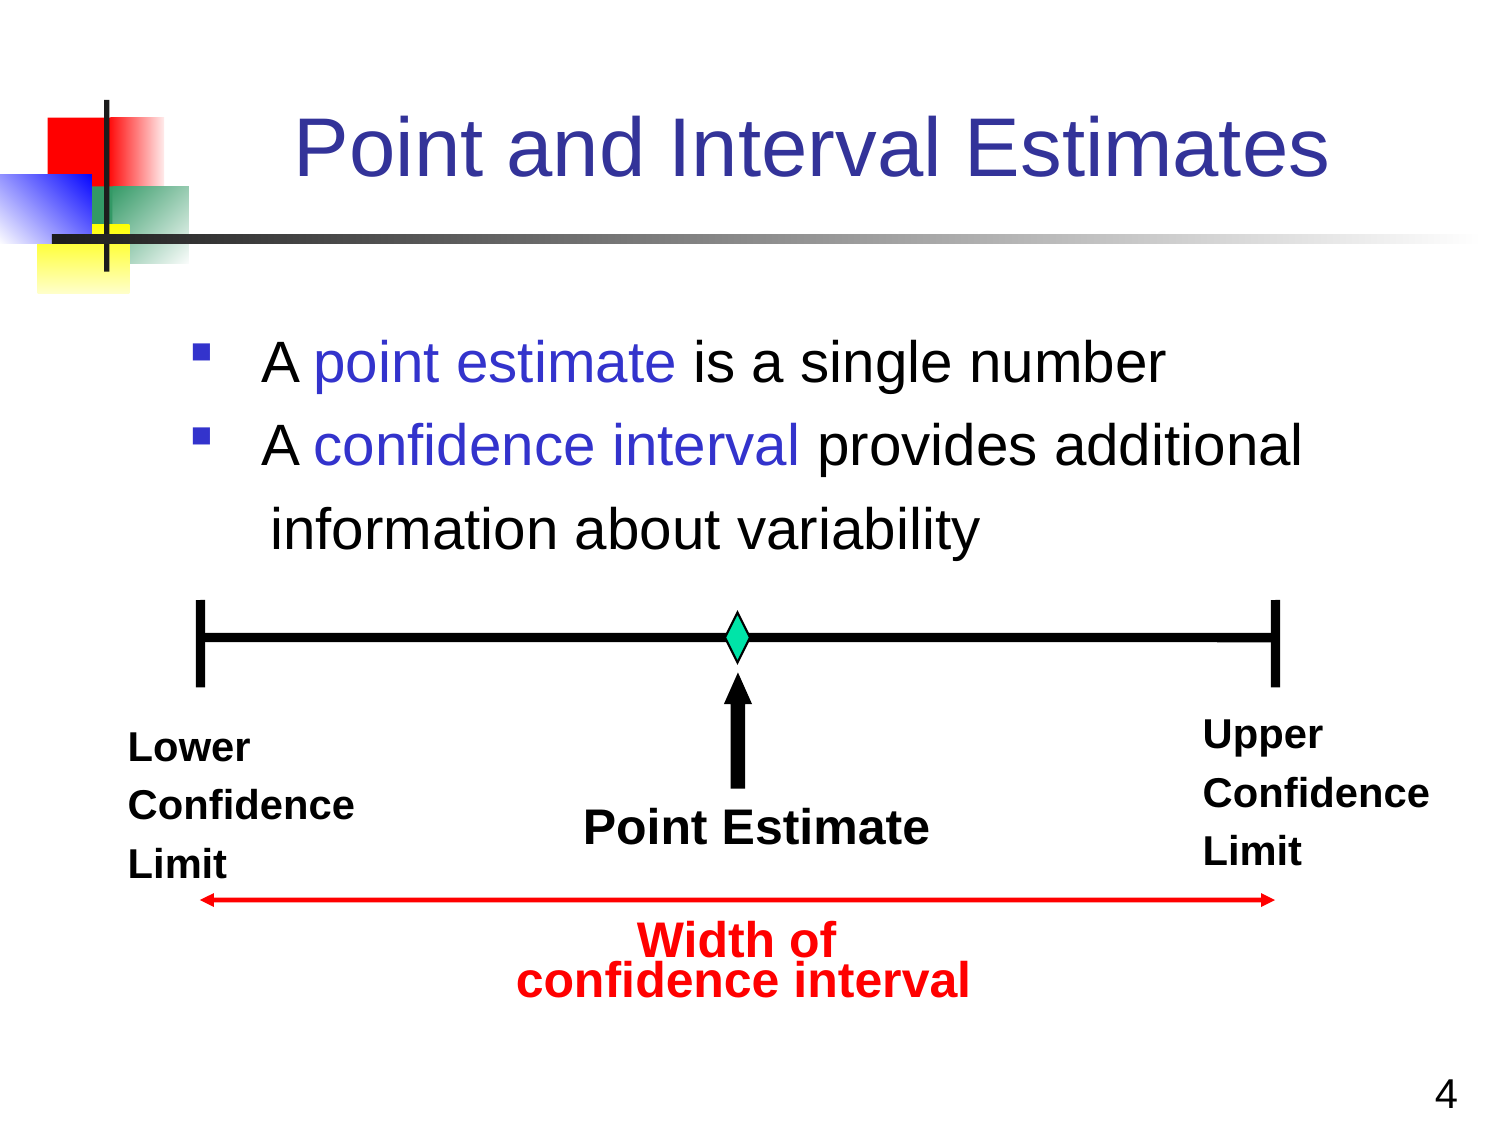

# Point and Interval Estimates
 A point estimate is a single number
 A confidence interval provides additional
     information about variability

Upper
Confidence
Limit
Lower
Confidence
Limit
Point Estimate

Width of
confidence interval
4